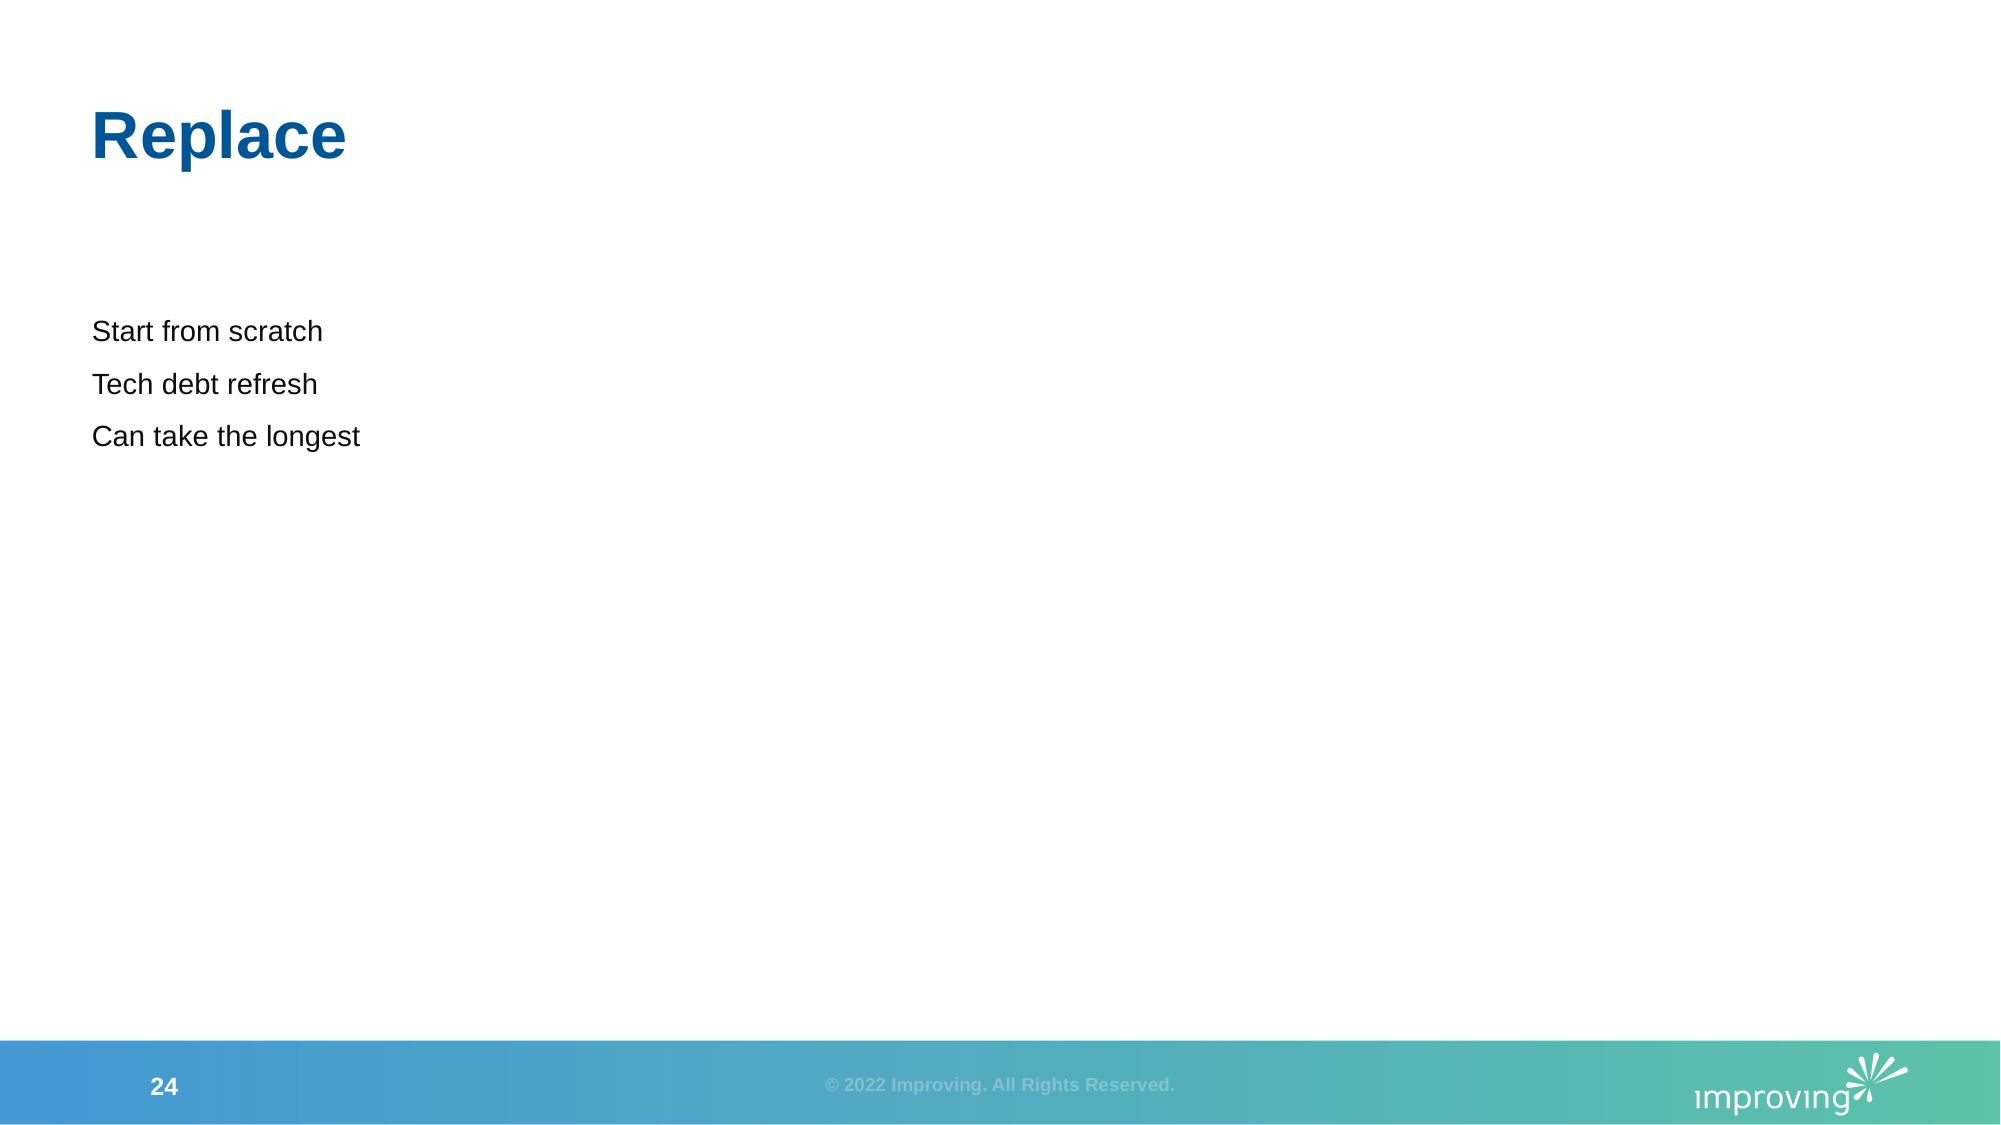

# Replace

Start from scratch
Tech debt refresh
Can take the longest